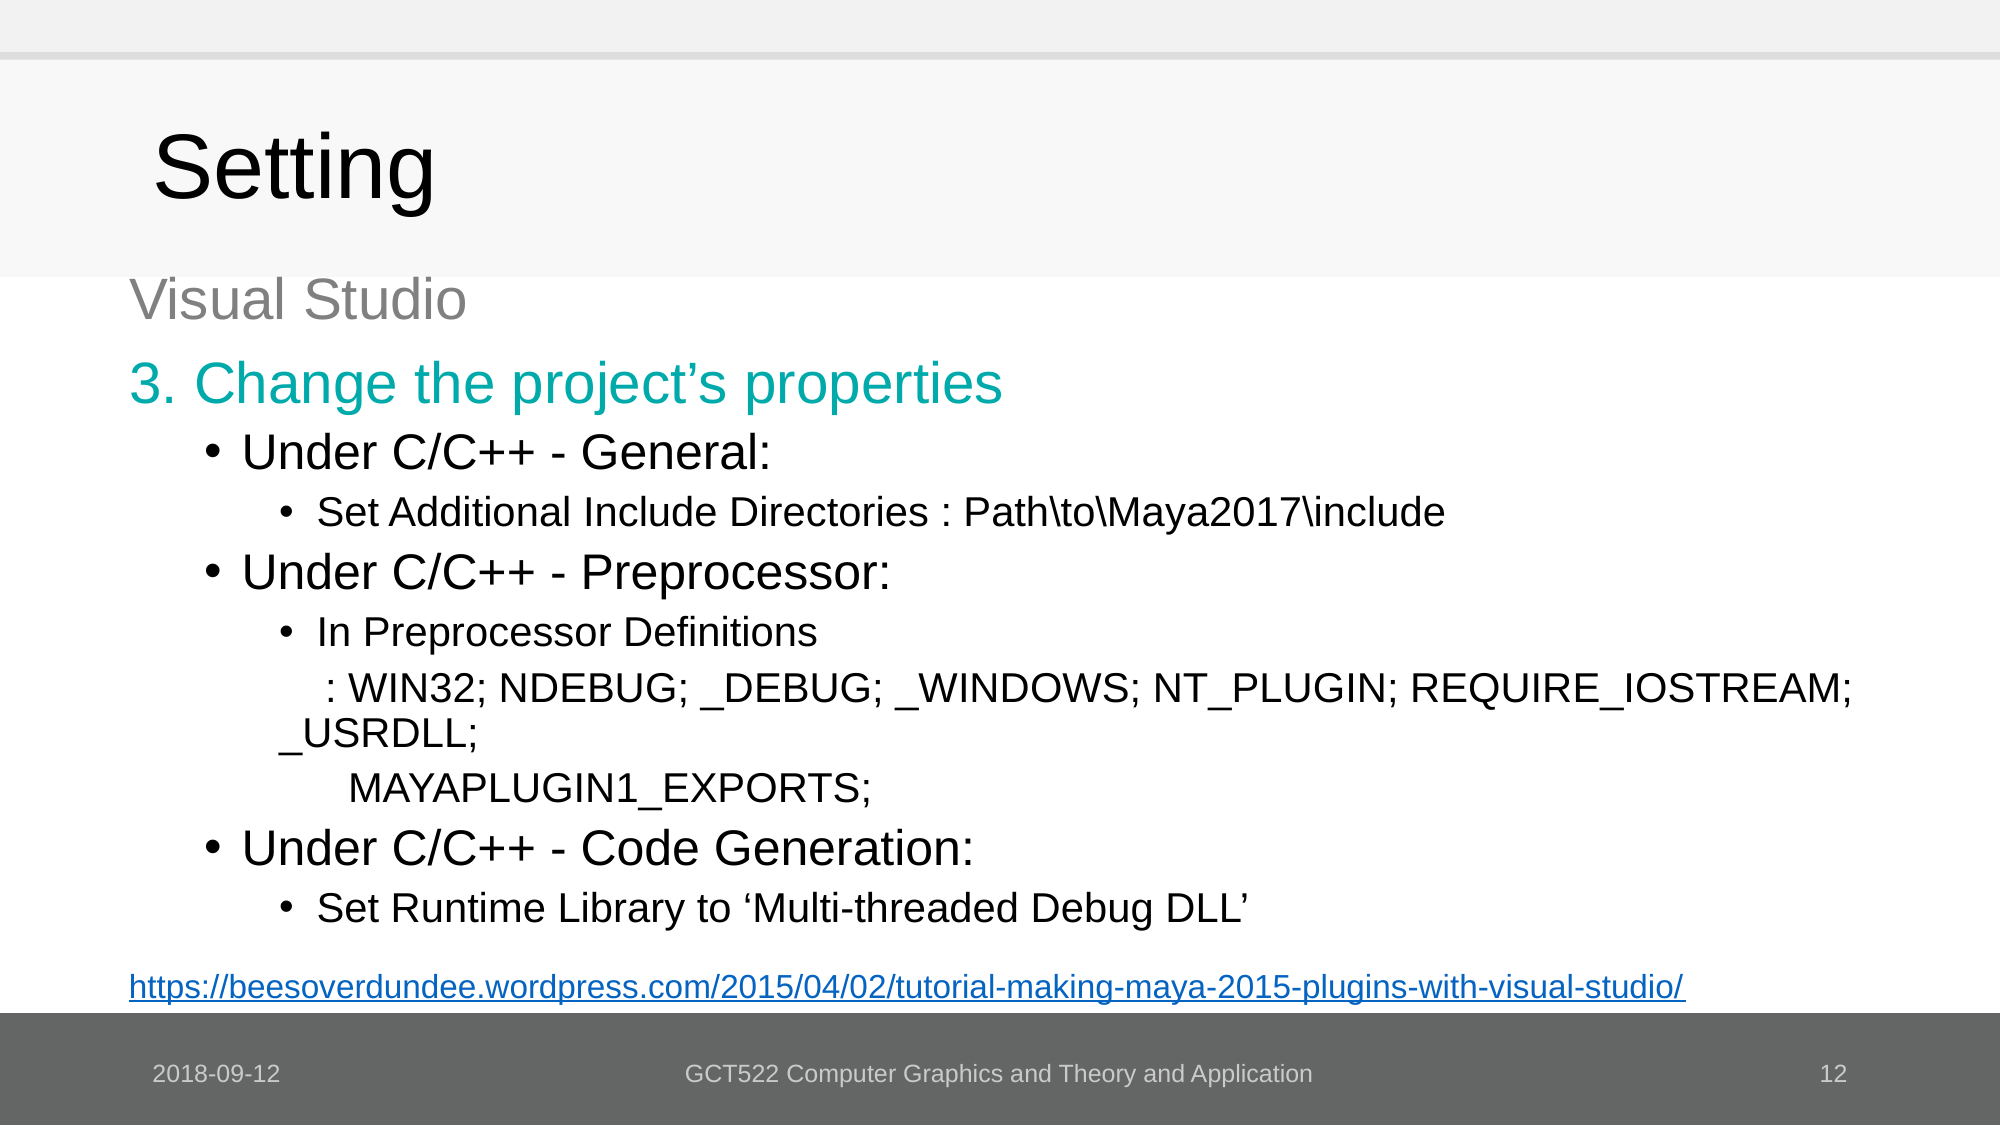

# Setting
Visual Studio
3. Change the project’s properties
Under C/C++ - General:
Set Additional Include Directories : Path\to\Maya2017\include
Under C/C++ - Preprocessor:
In Preprocessor Definitions
    : WIN32; NDEBUG; _DEBUG; _WINDOWS; NT_PLUGIN; REQUIRE_IOSTREAM; _USRDLL;
      MAYAPLUGIN1_EXPORTS;
Under C/C++ - Code Generation:
Set Runtime Library to ‘Multi-threaded Debug DLL’
https://beesoverdundee.wordpress.com/2015/04/02/tutorial-making-maya-2015-plugins-with-visual-studio/
2018-09-12
GCT522 Computer Graphics and Theory and Application
12